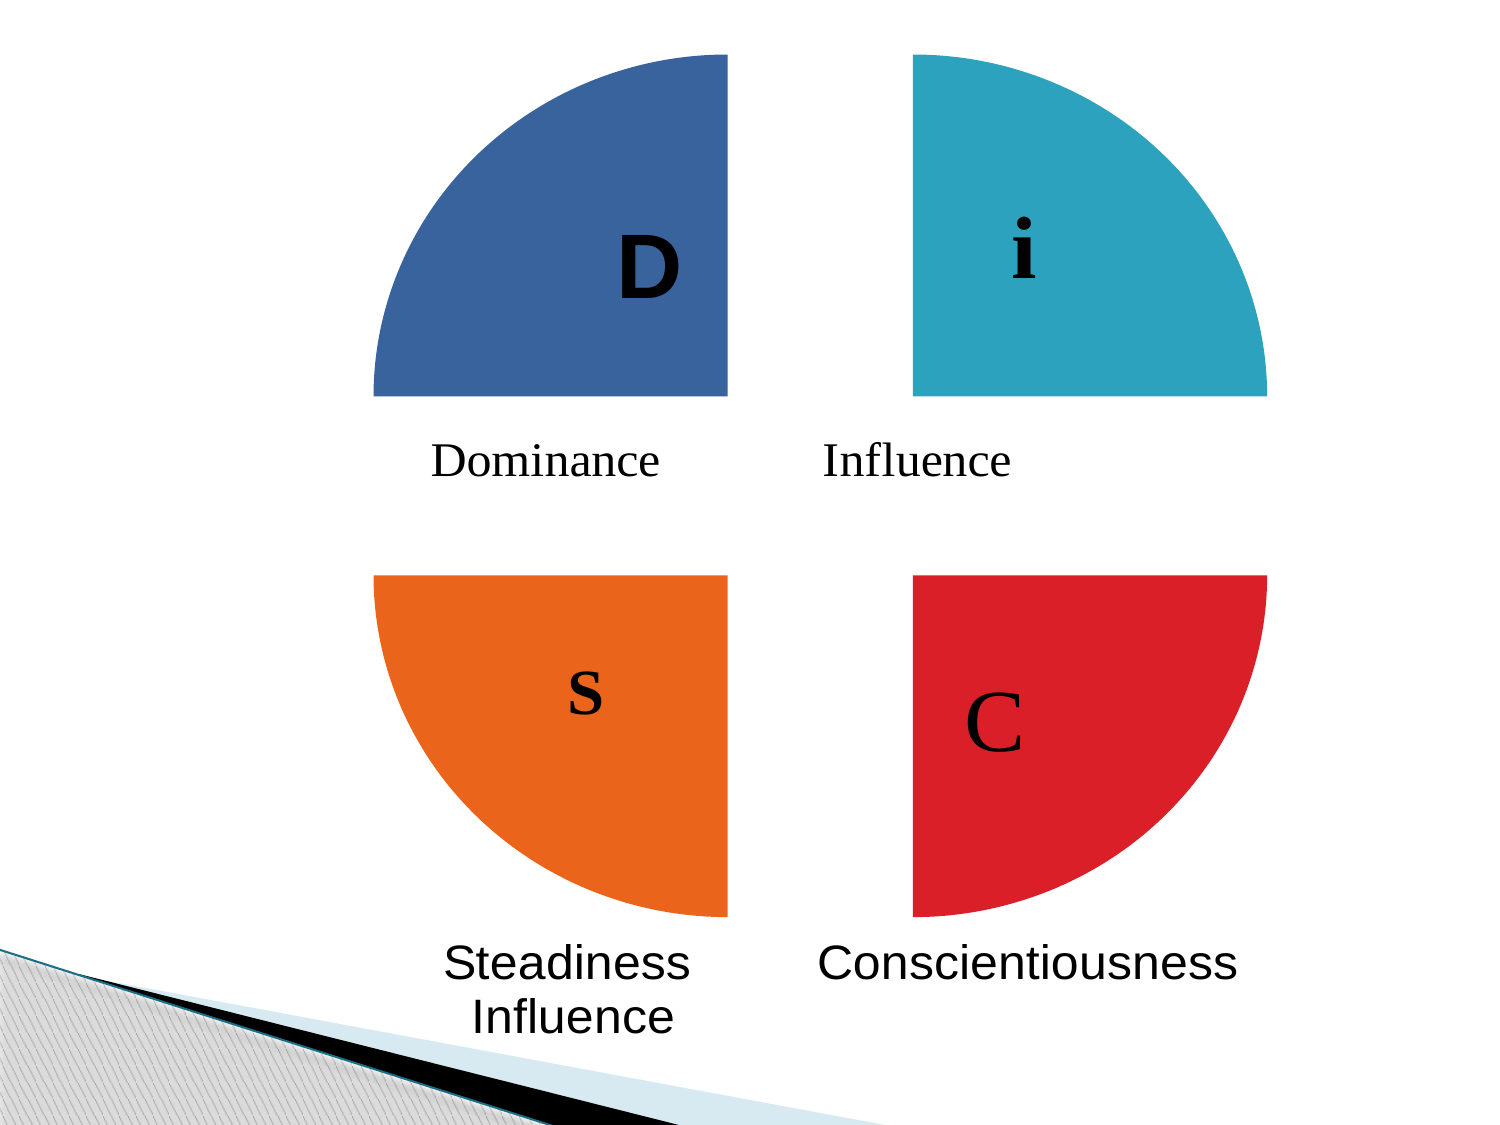

### Chart

| Category | DiSC Characteristics |
|---|---|
| D | 25.0 |
| i | 25.0 |
| S | 25.0 |
| C | 25.0 |
D